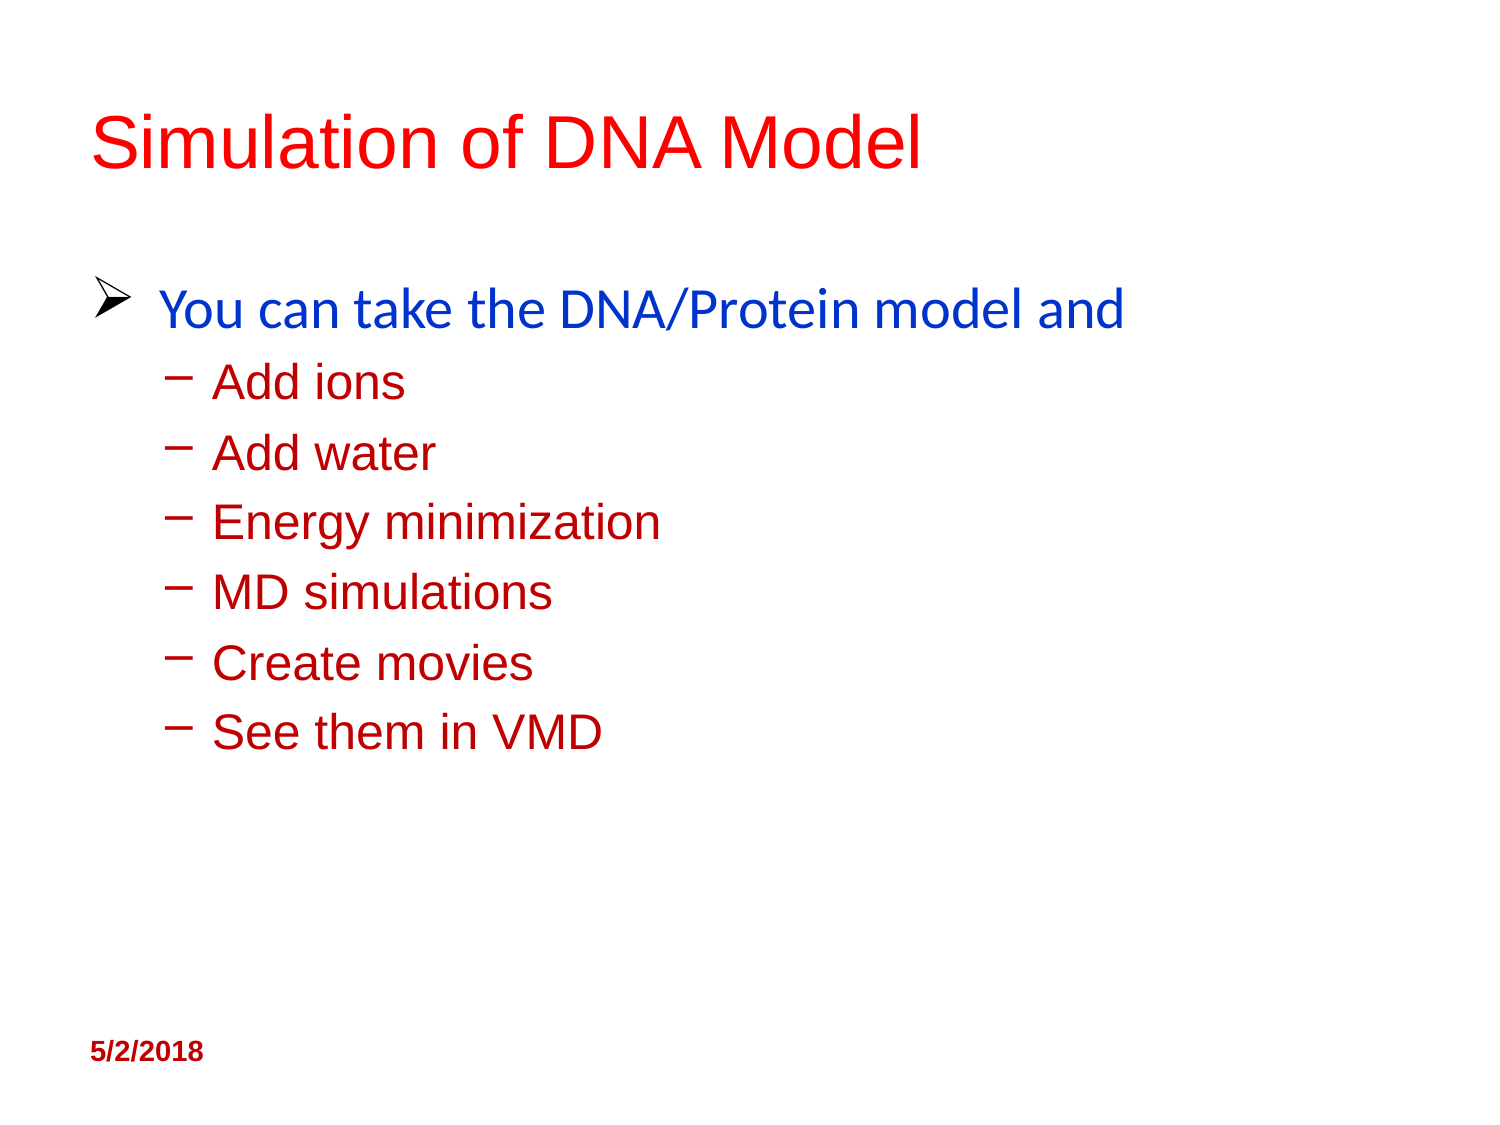

# Simulation of DNA Model
 You can take the DNA/Protein model and
Add ions
Add water
Energy minimization
MD simulations
Create movies
See them in VMD
5/2/2018
Dr. S. Ravichandran
30